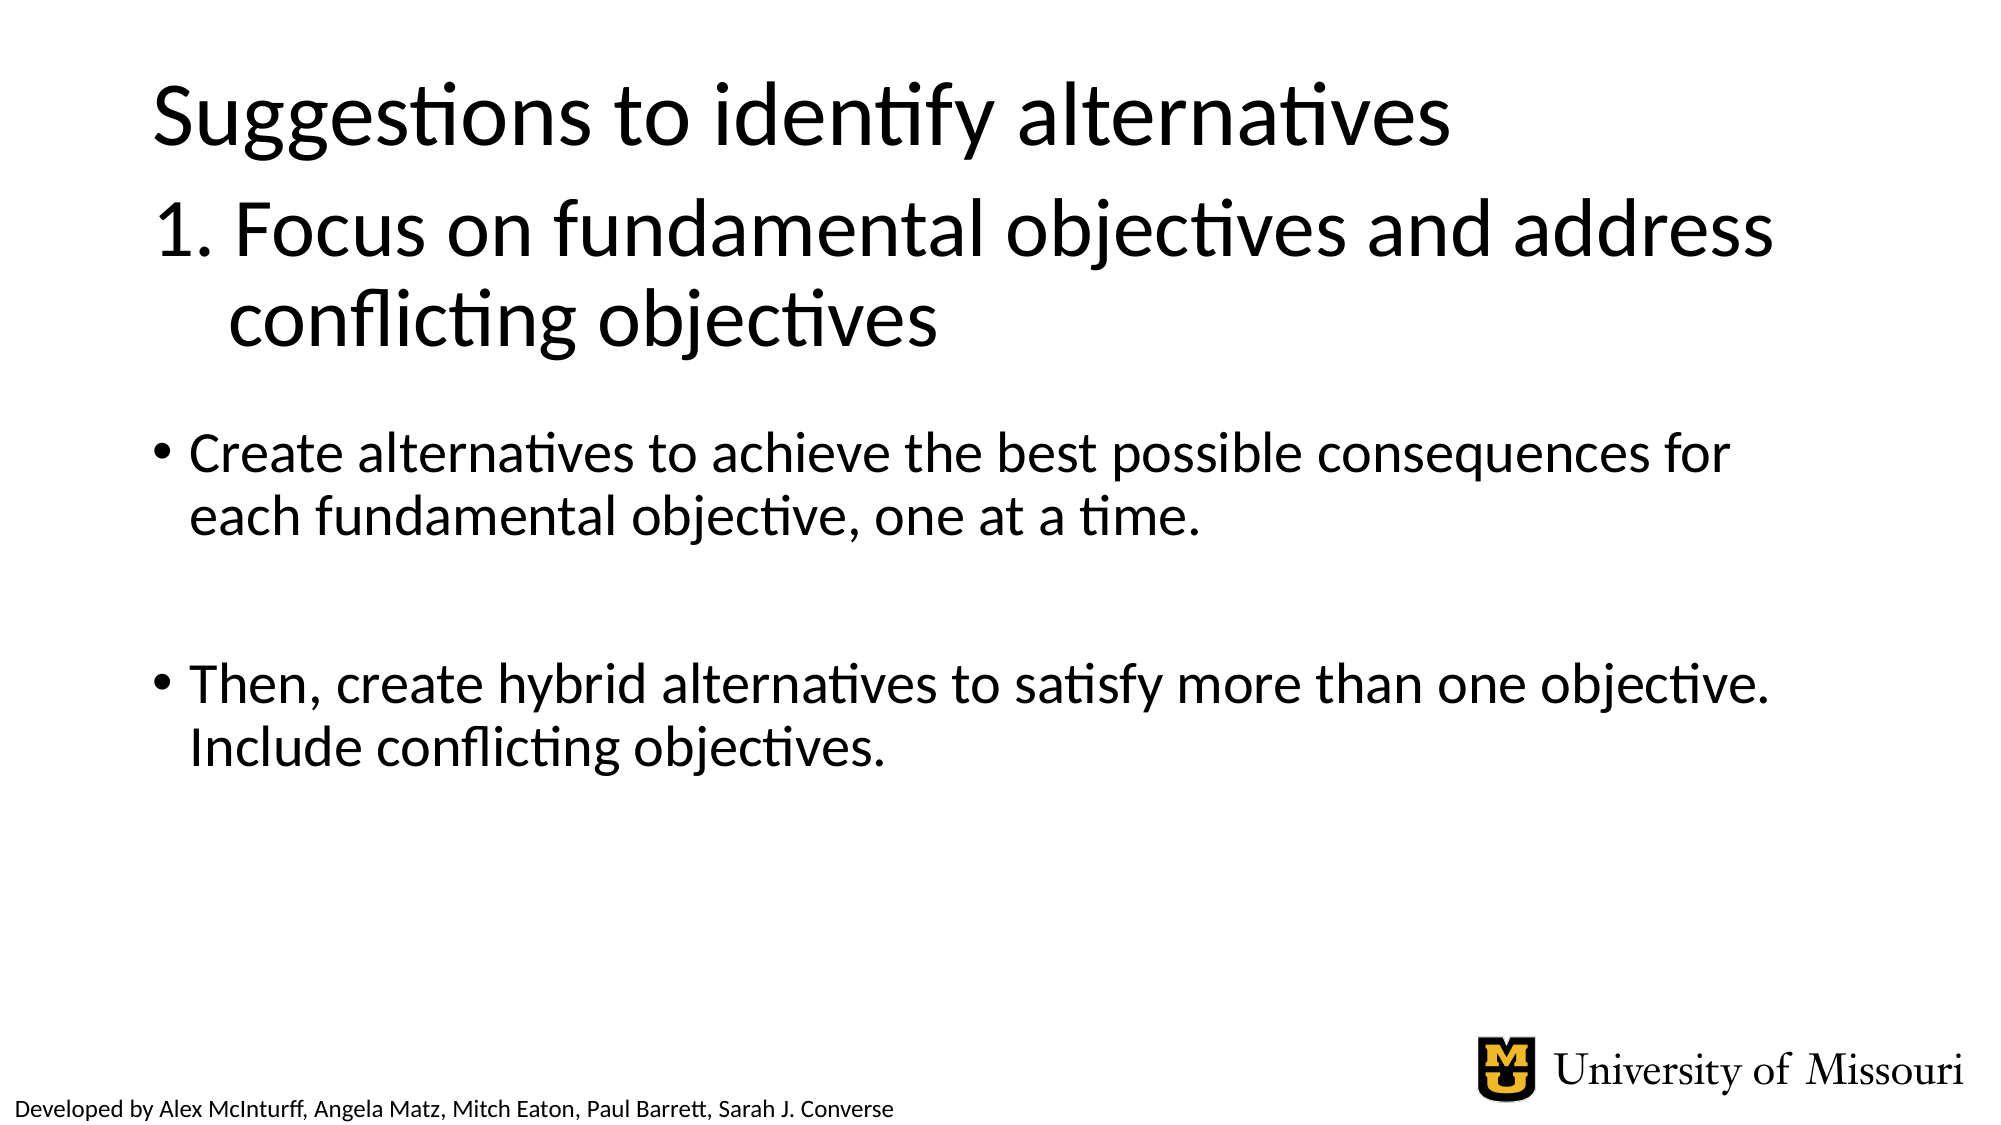

Suggestions to identify alternatives
# 1. Focus on fundamental objectives and address conflicting objectives
Create alternatives to achieve the best possible consequences for each fundamental objective, one at a time.

Then, create hybrid alternatives to satisfy more than one objective. Include conflicting objectives.

Developed by Alex McInturff, Angela Matz, Mitch Eaton, Paul Barrett, Sarah J. Converse